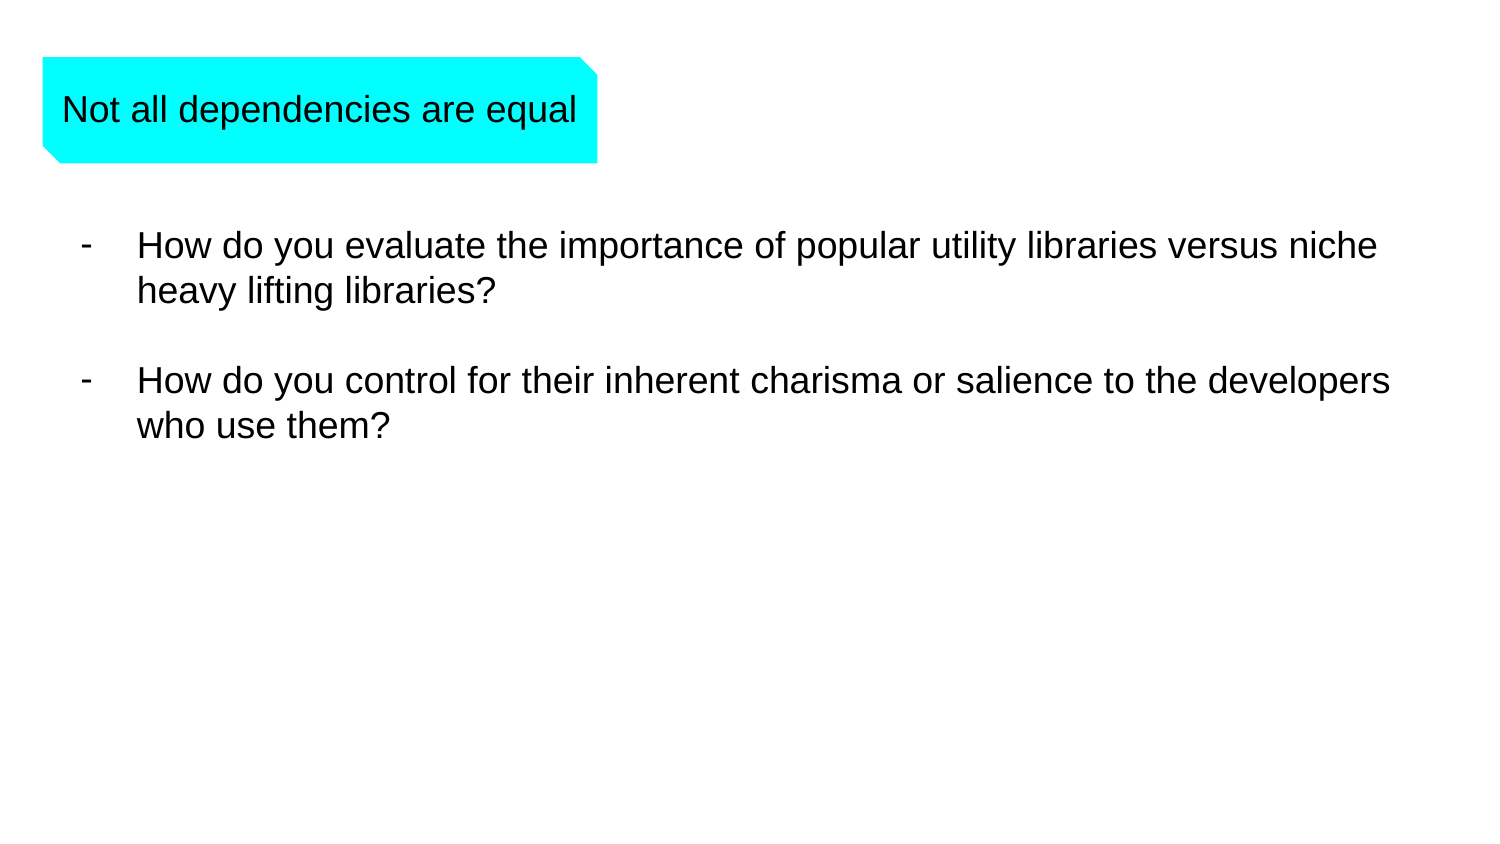

# Not all dependencies are equal
How do you evaluate the importance of popular utility libraries versus niche heavy lifting libraries?

How do you control for their inherent charisma or salience to the developers who use them?